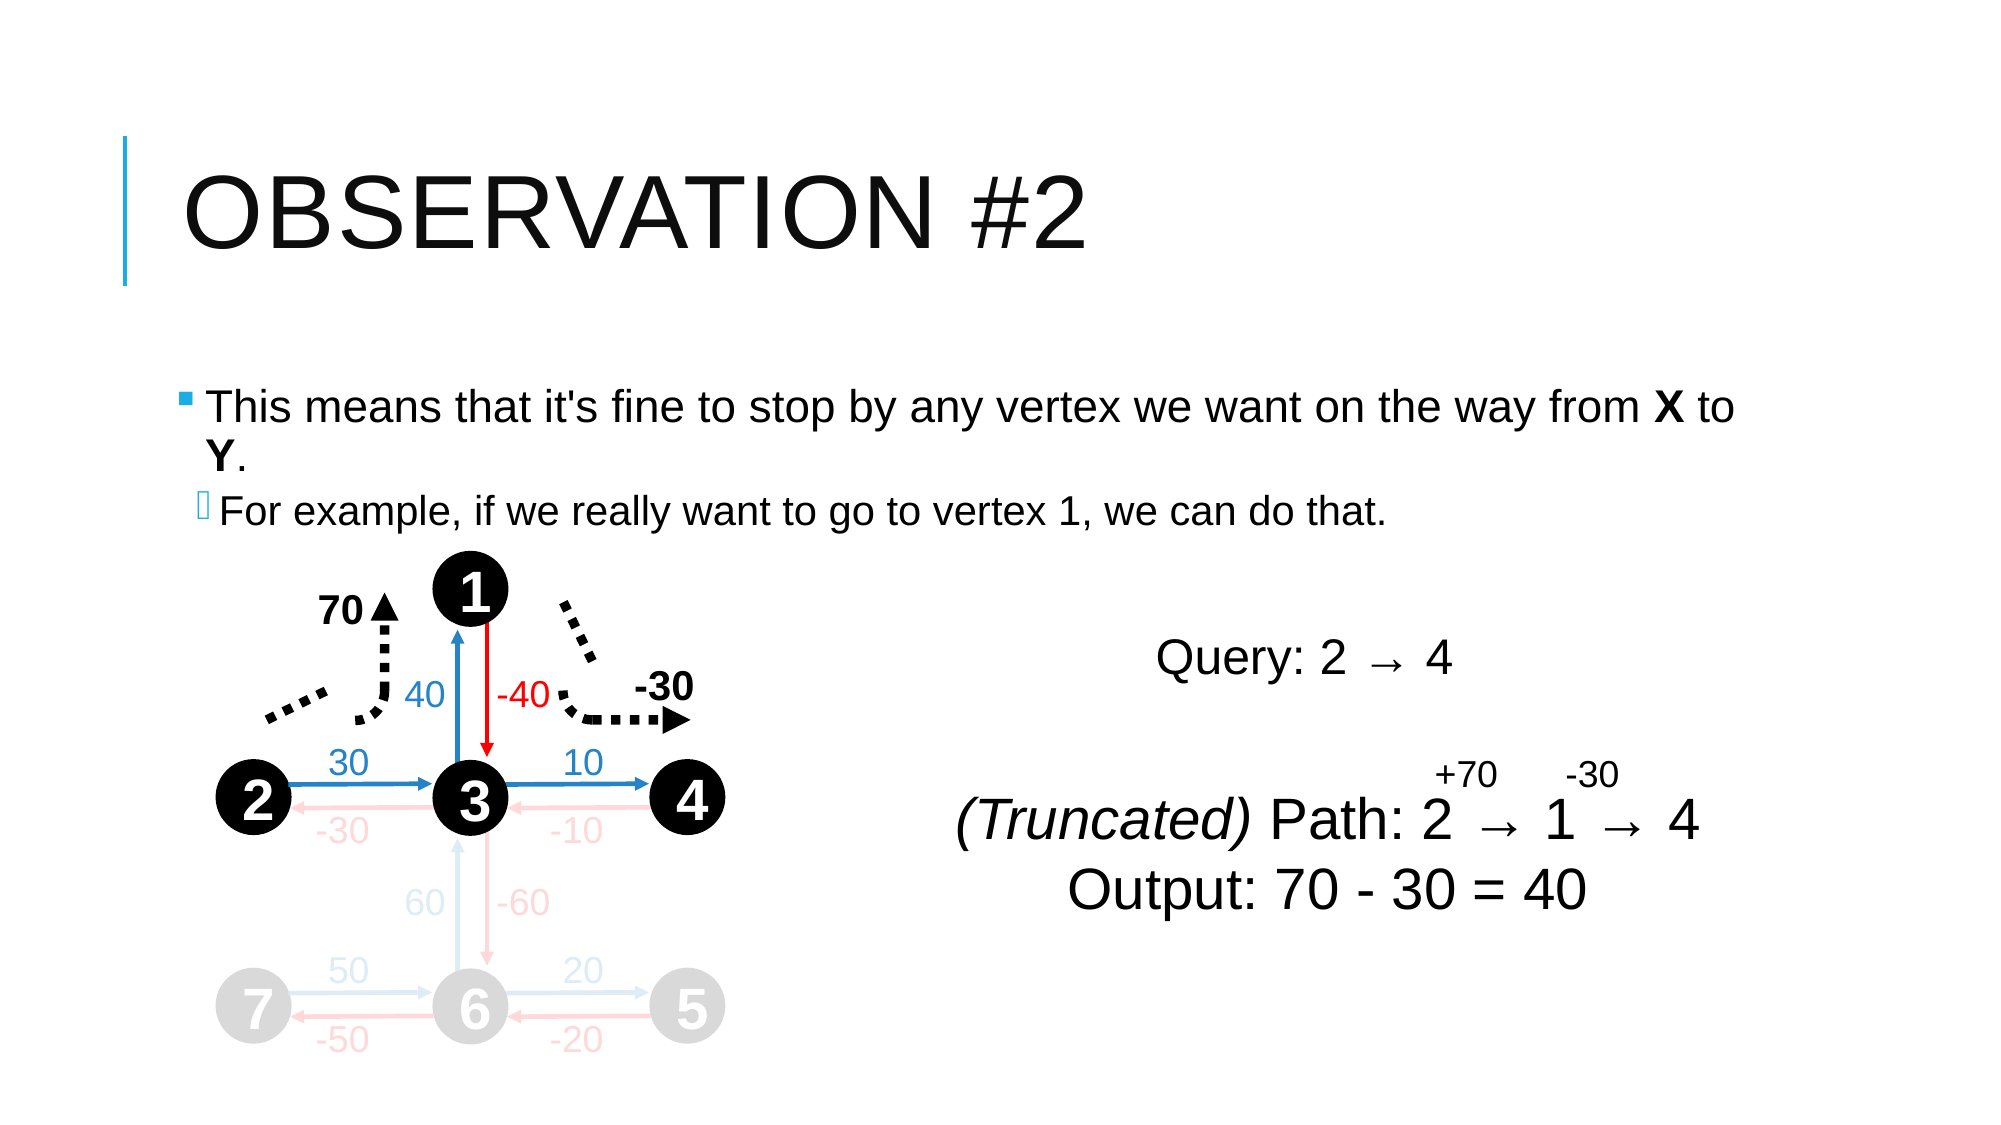

# Observation #2
This means that it's fine to stop by any vertex we want on the way from X to Y.
For example, if we really want to go to vertex 1, we can do that.
1
70

Query: 2 → 4
-30
40
-40

30
10
+70
-30
2
4
3
(Truncated) Path: 2 → 1 → 4
Output: 70 - 30 = 40
-30
-10
60
-60
50
20
7
5
6
-50
-20